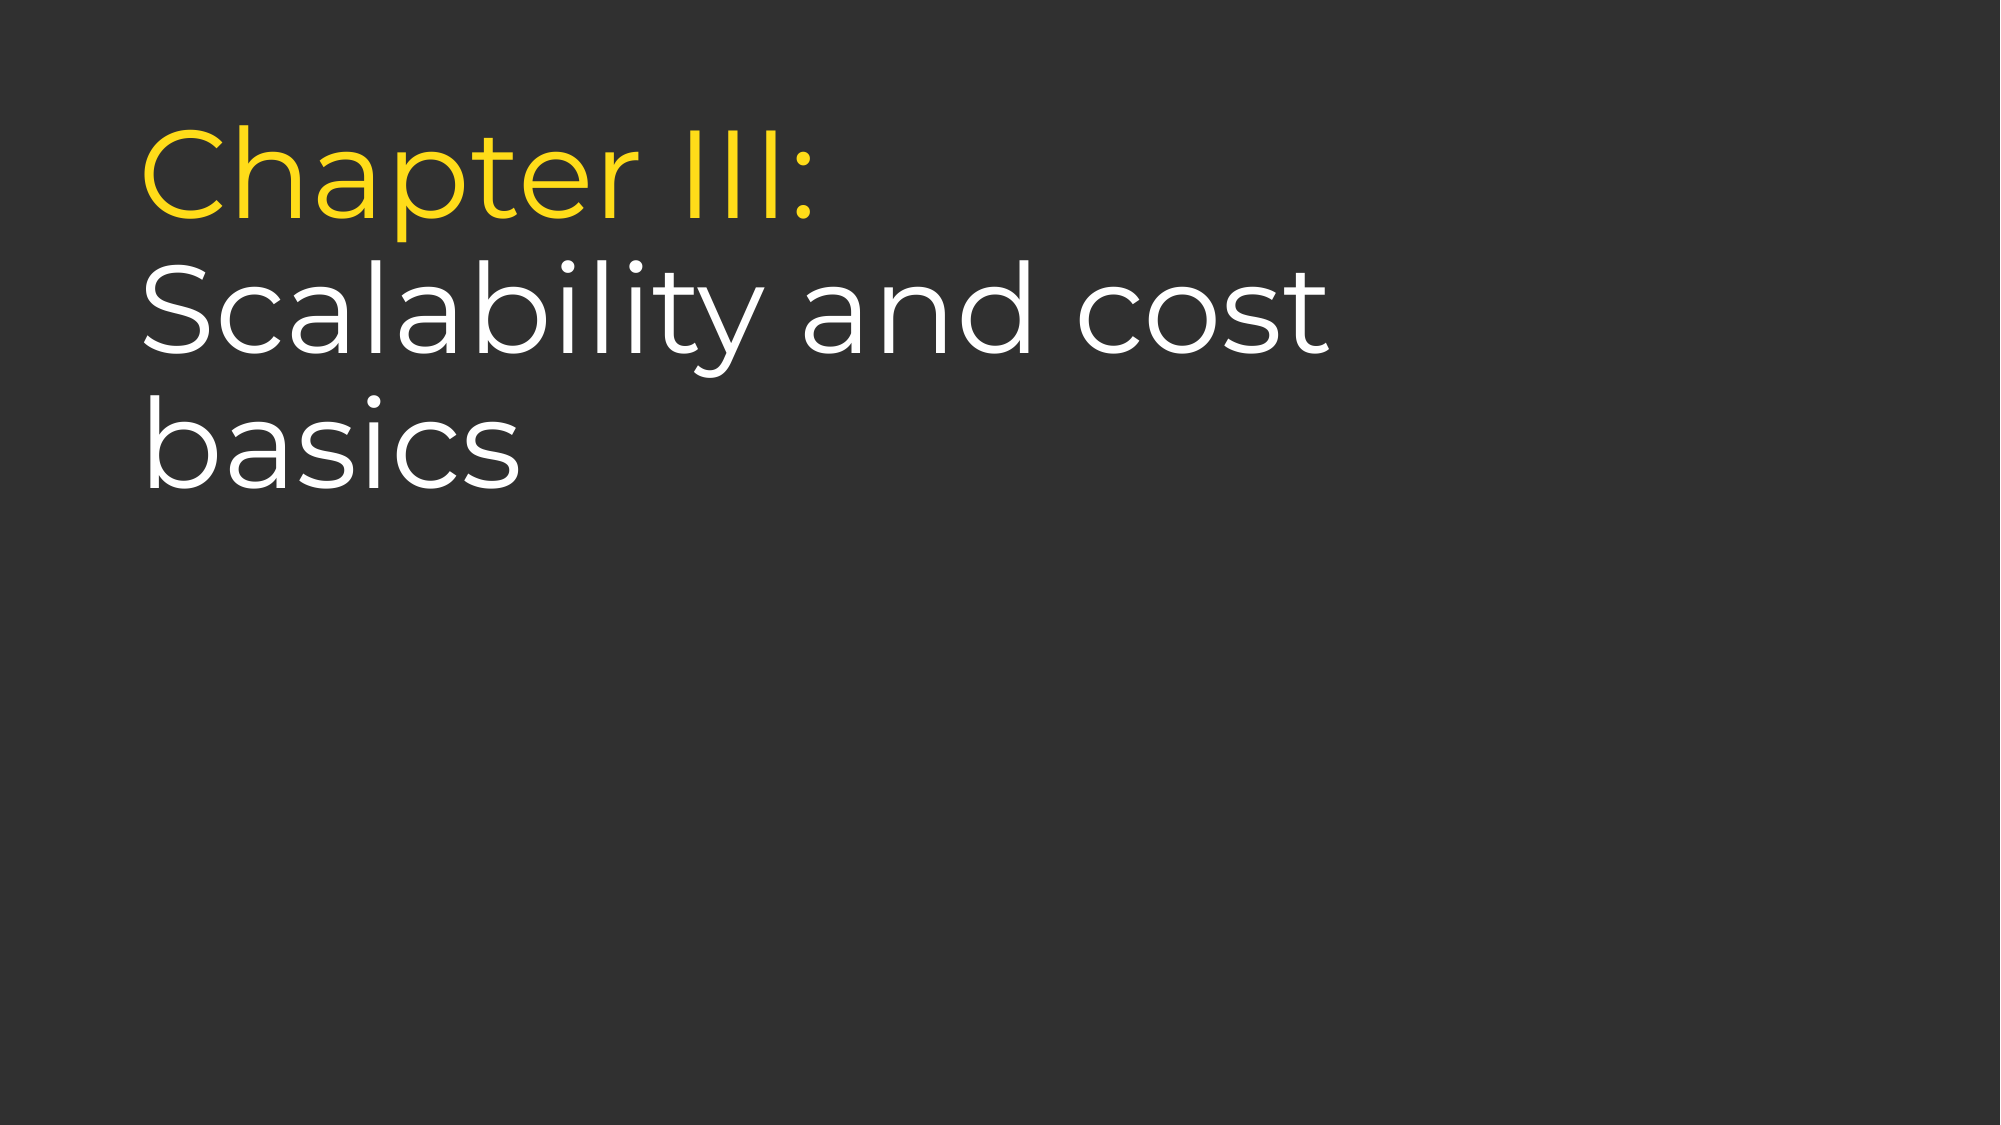

# Chapter III: Scalability and cost basics